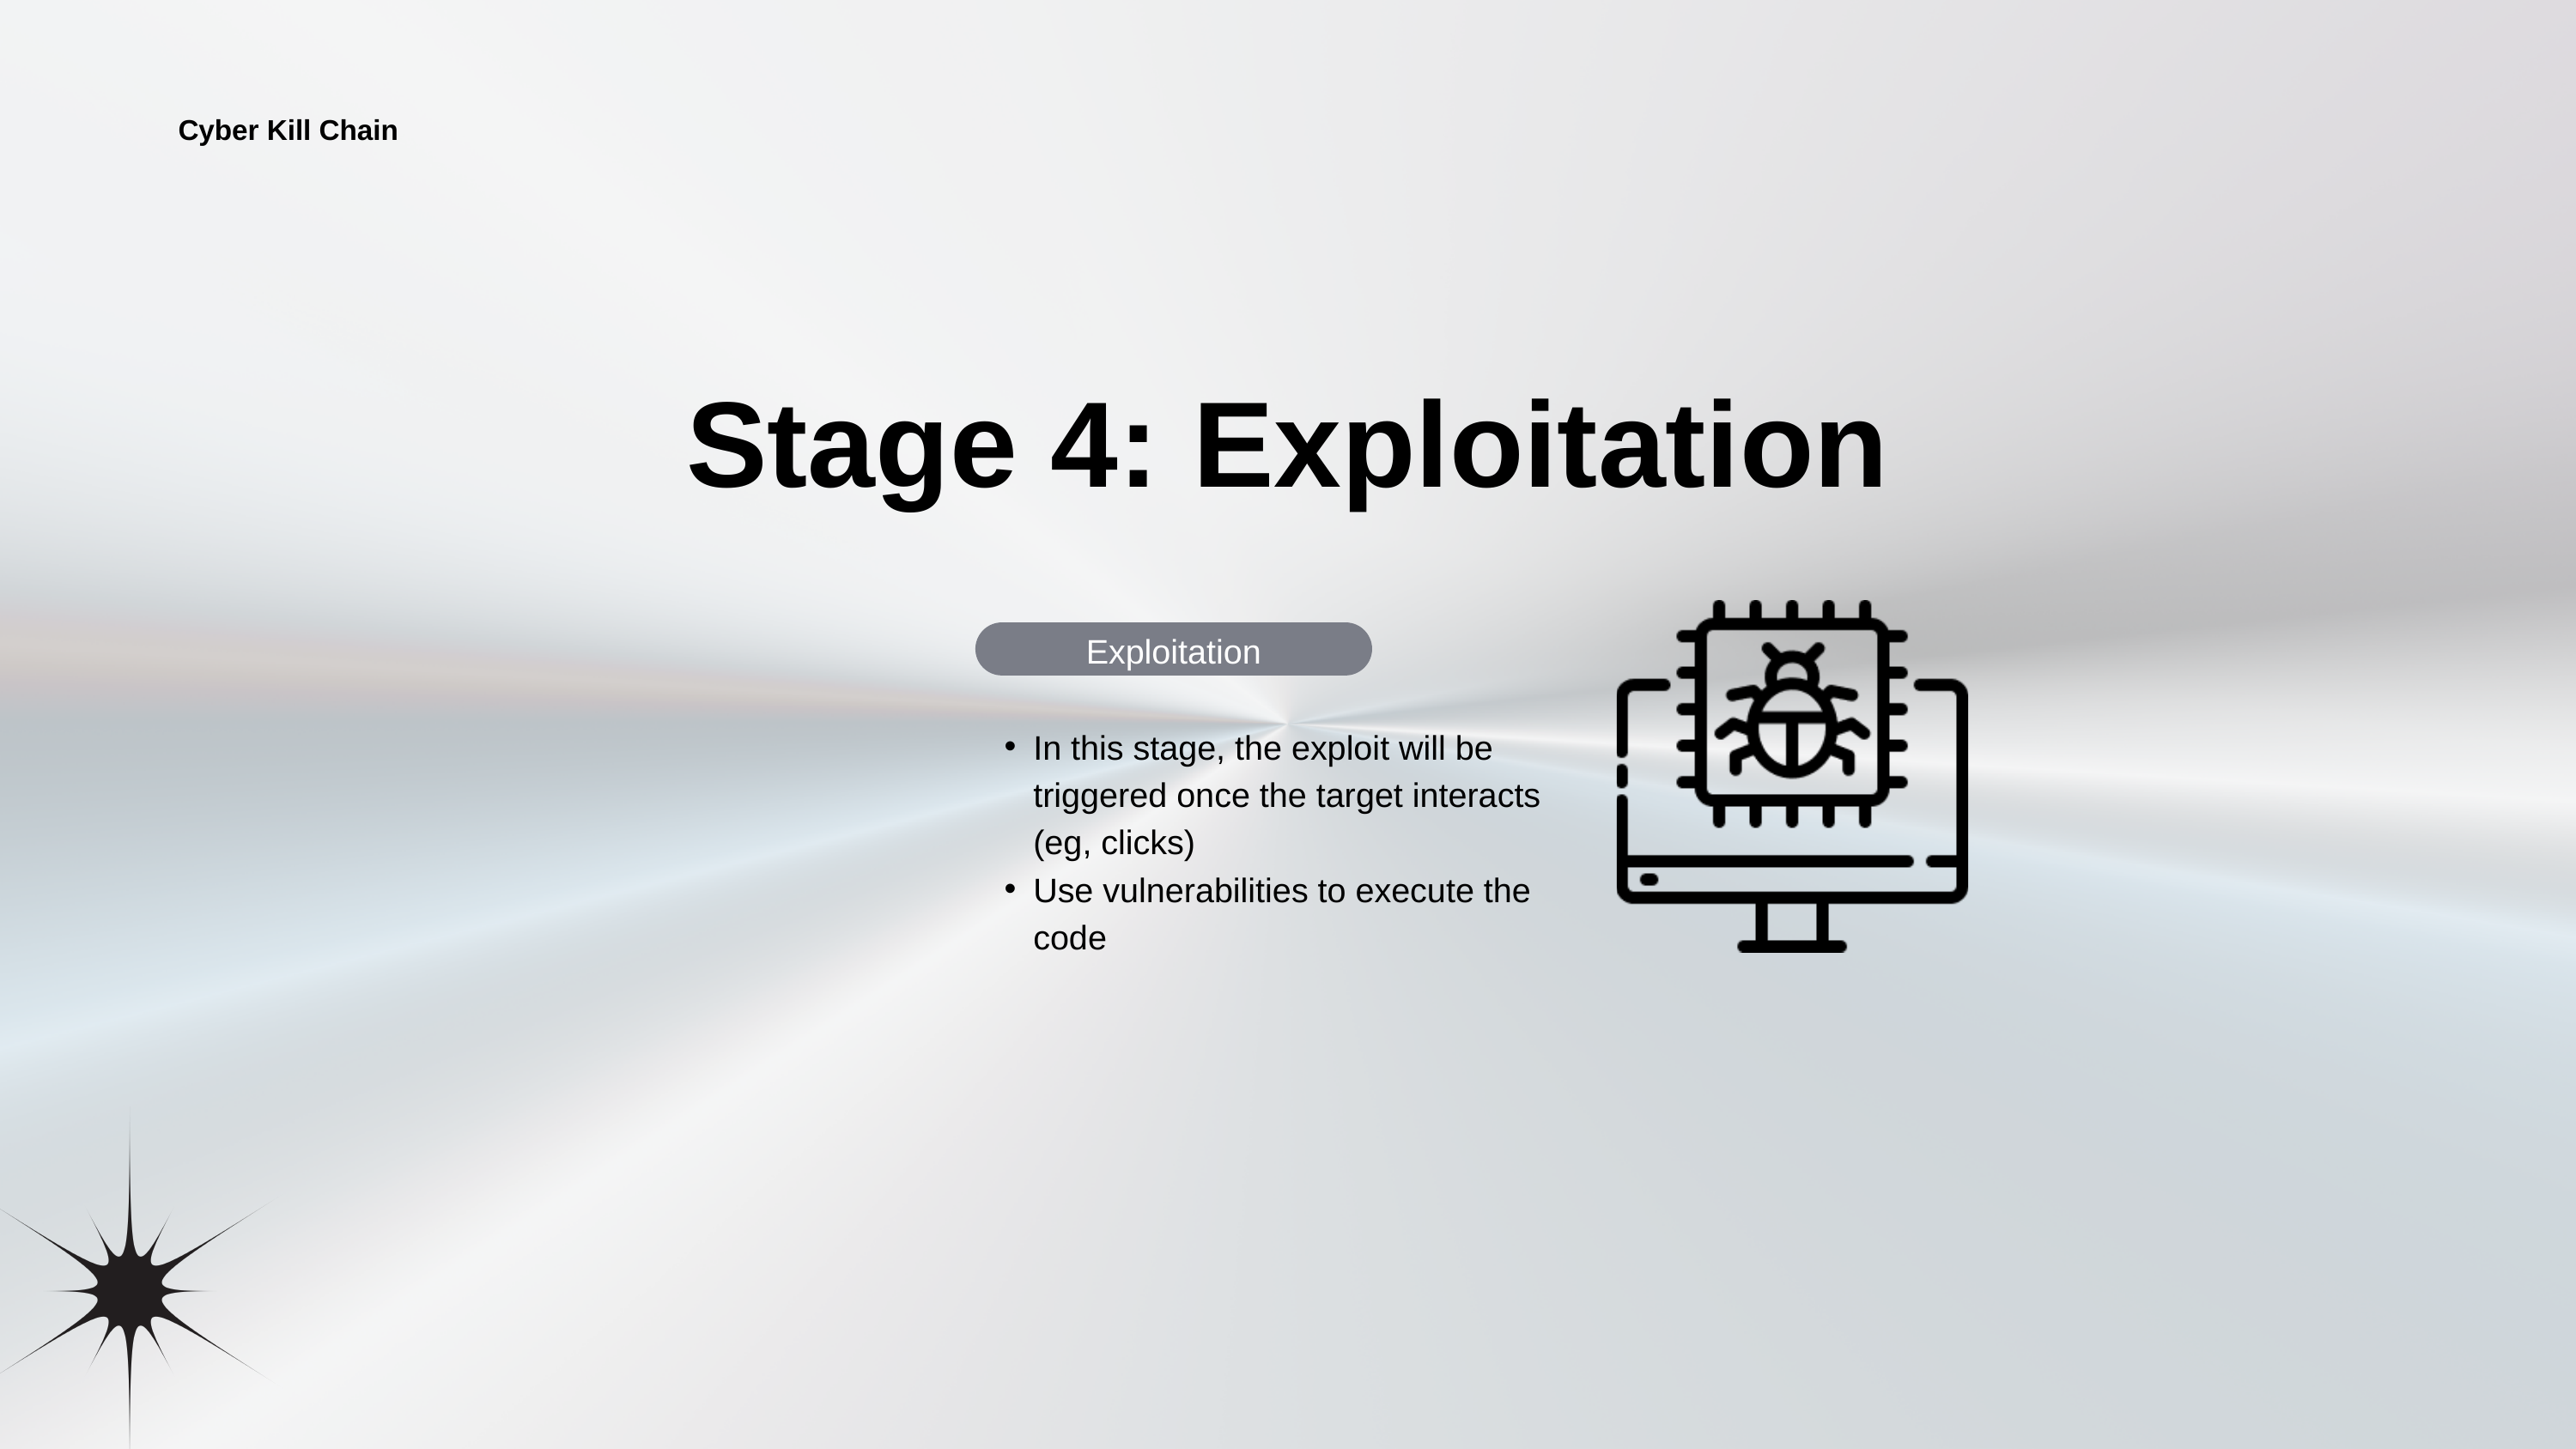

Cyber Kill Chain
Stage 4: Exploitation

Exploitation
In this stage, the exploit will be triggered once the target interacts (eg, clicks)
Use vulnerabilities to execute the code